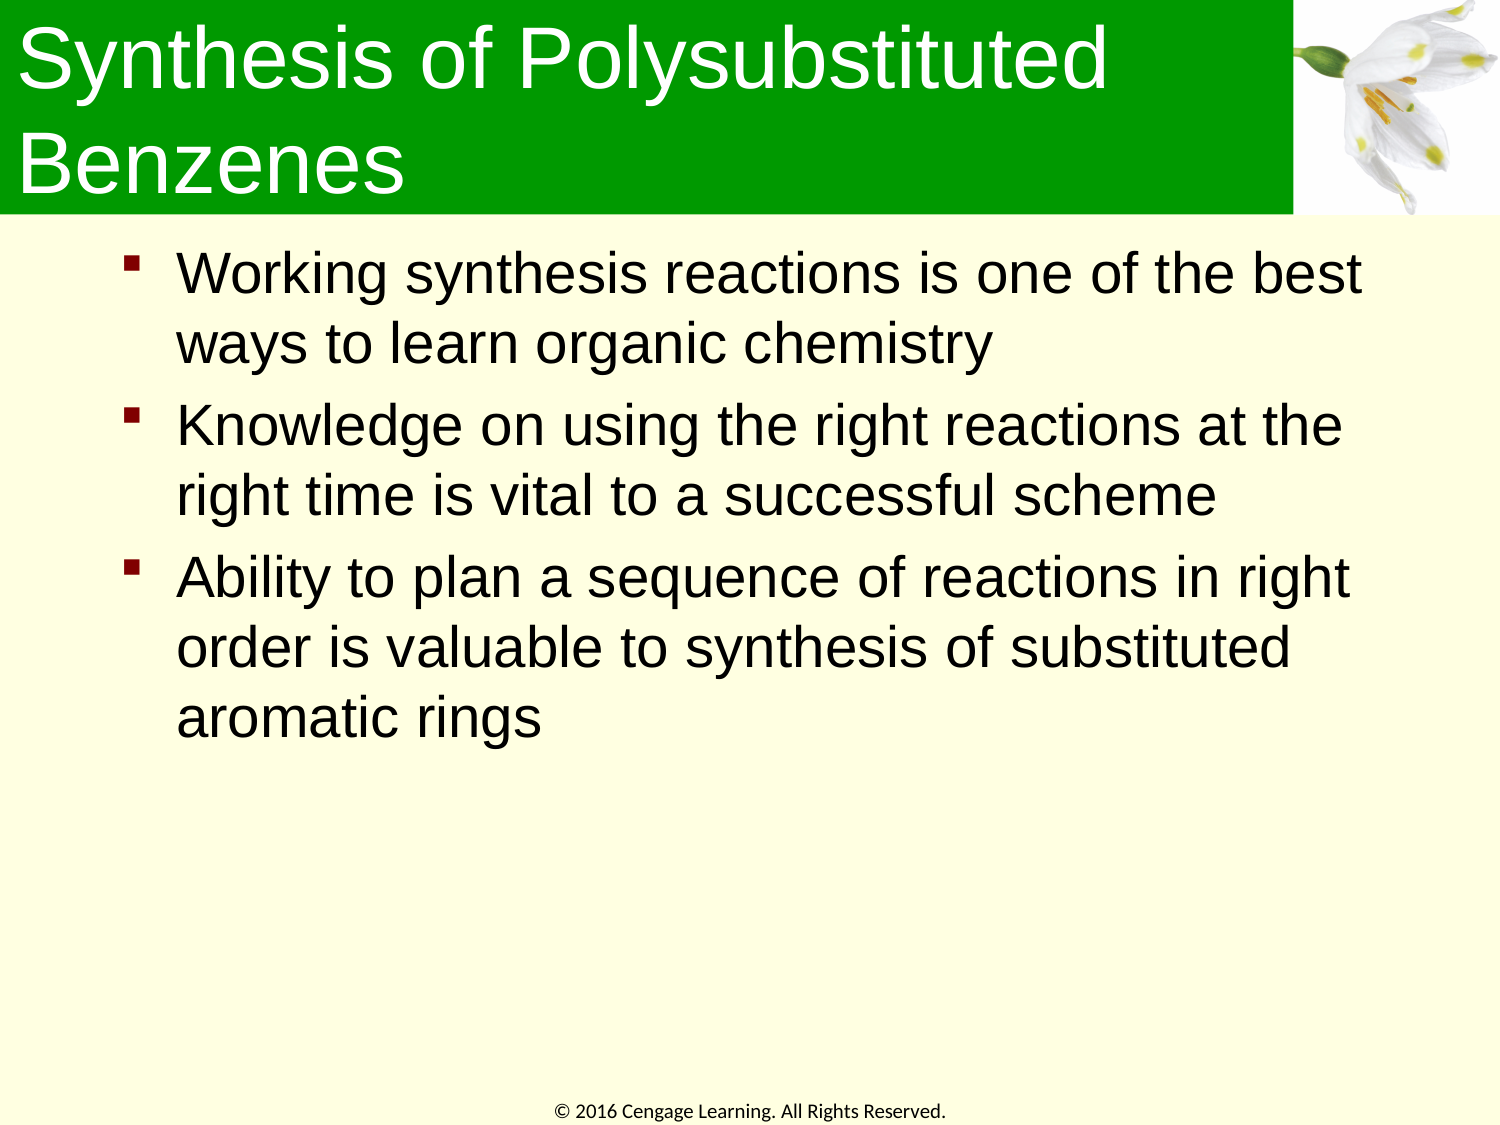

# Synthesis of Polysubstituted Benzenes
Working synthesis reactions is one of the best ways to learn organic chemistry
Knowledge on using the right reactions at the right time is vital to a successful scheme
Ability to plan a sequence of reactions in right order is valuable to synthesis of substituted aromatic rings